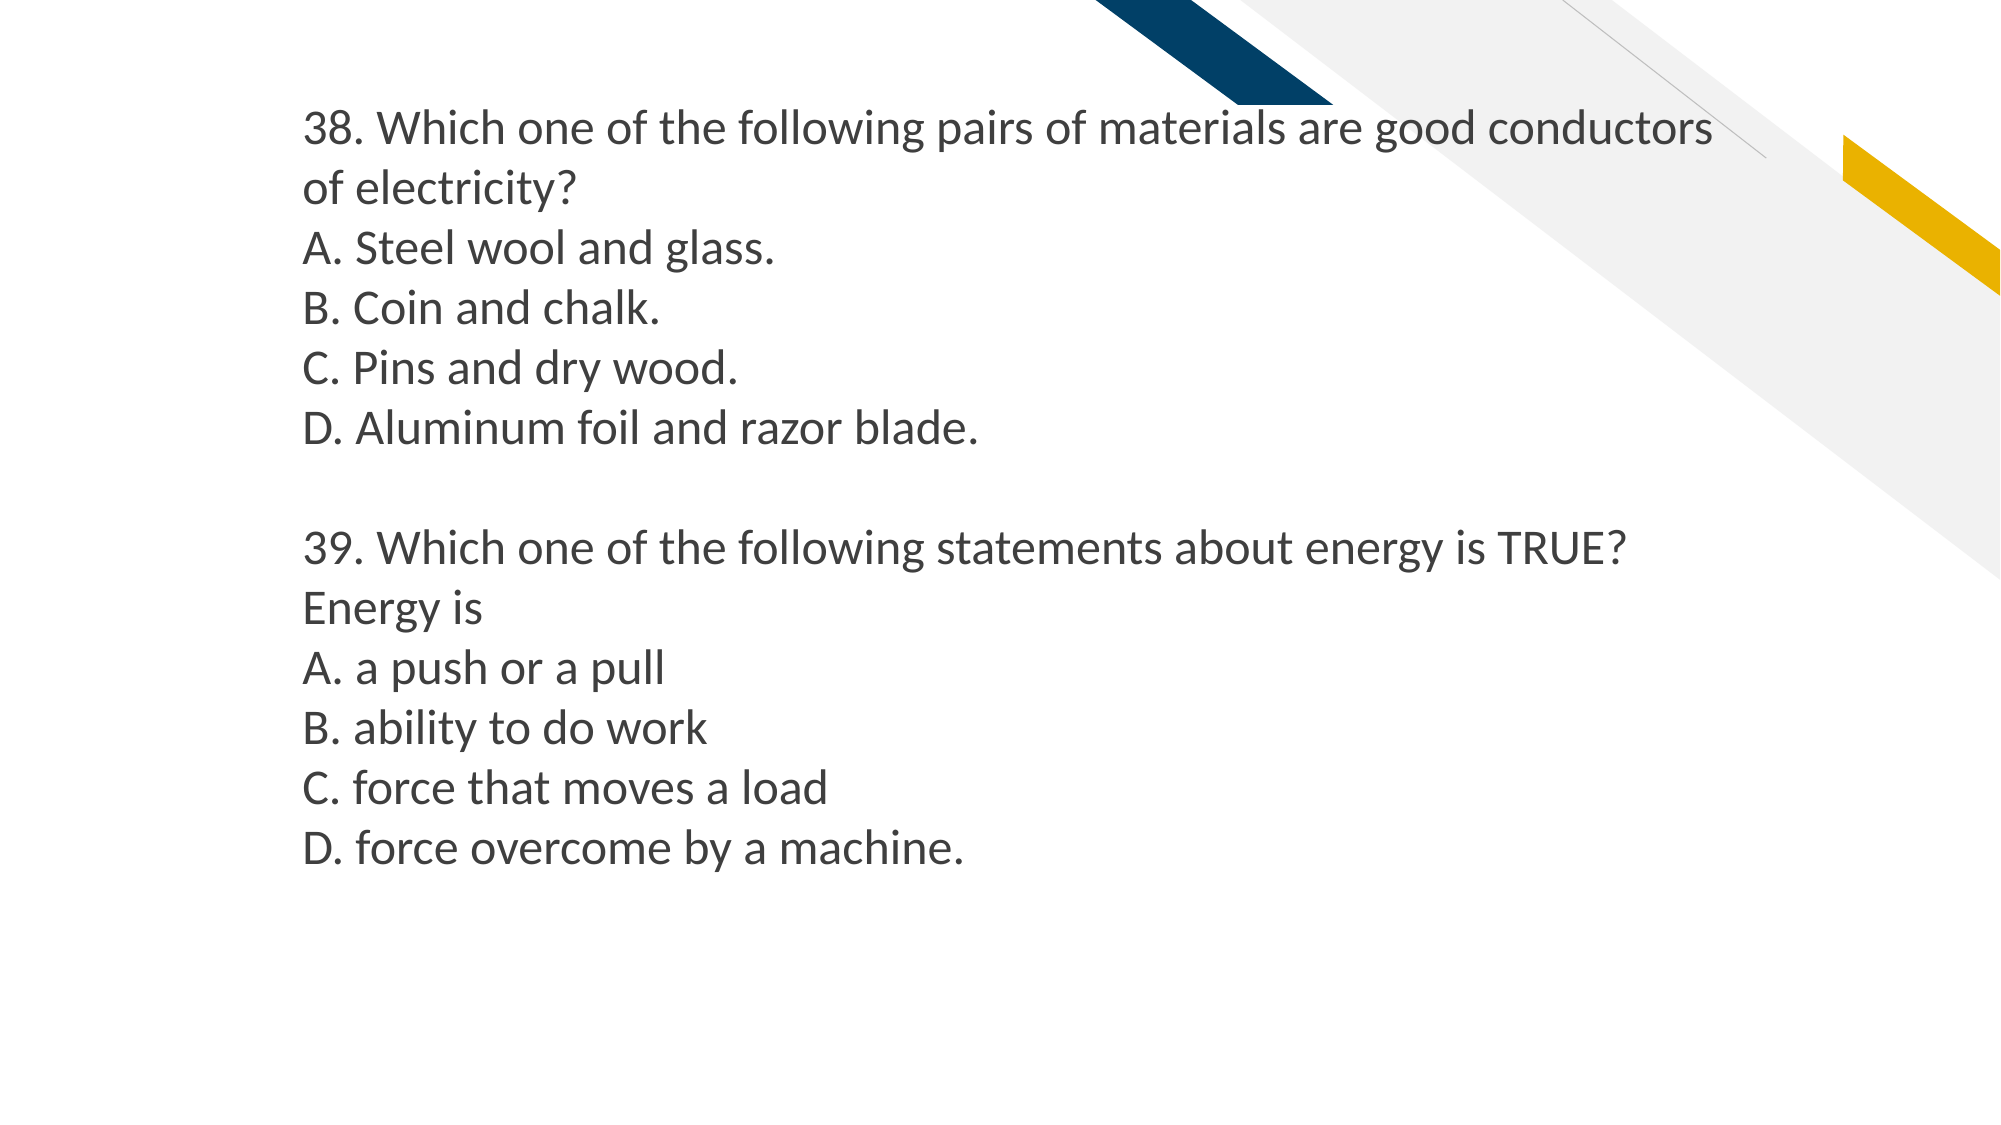

38. Which one of the following pairs of materials are good conductors of electricity?
A. Steel wool and glass.
B. Coin and chalk.
C. Pins and dry wood.
D. Aluminum foil and razor blade.

39. Which one of the following statements about energy is TRUE? Energy is
A. a push or a pull
B. ability to do work
C. force that moves a load
D. force overcome by a machine.